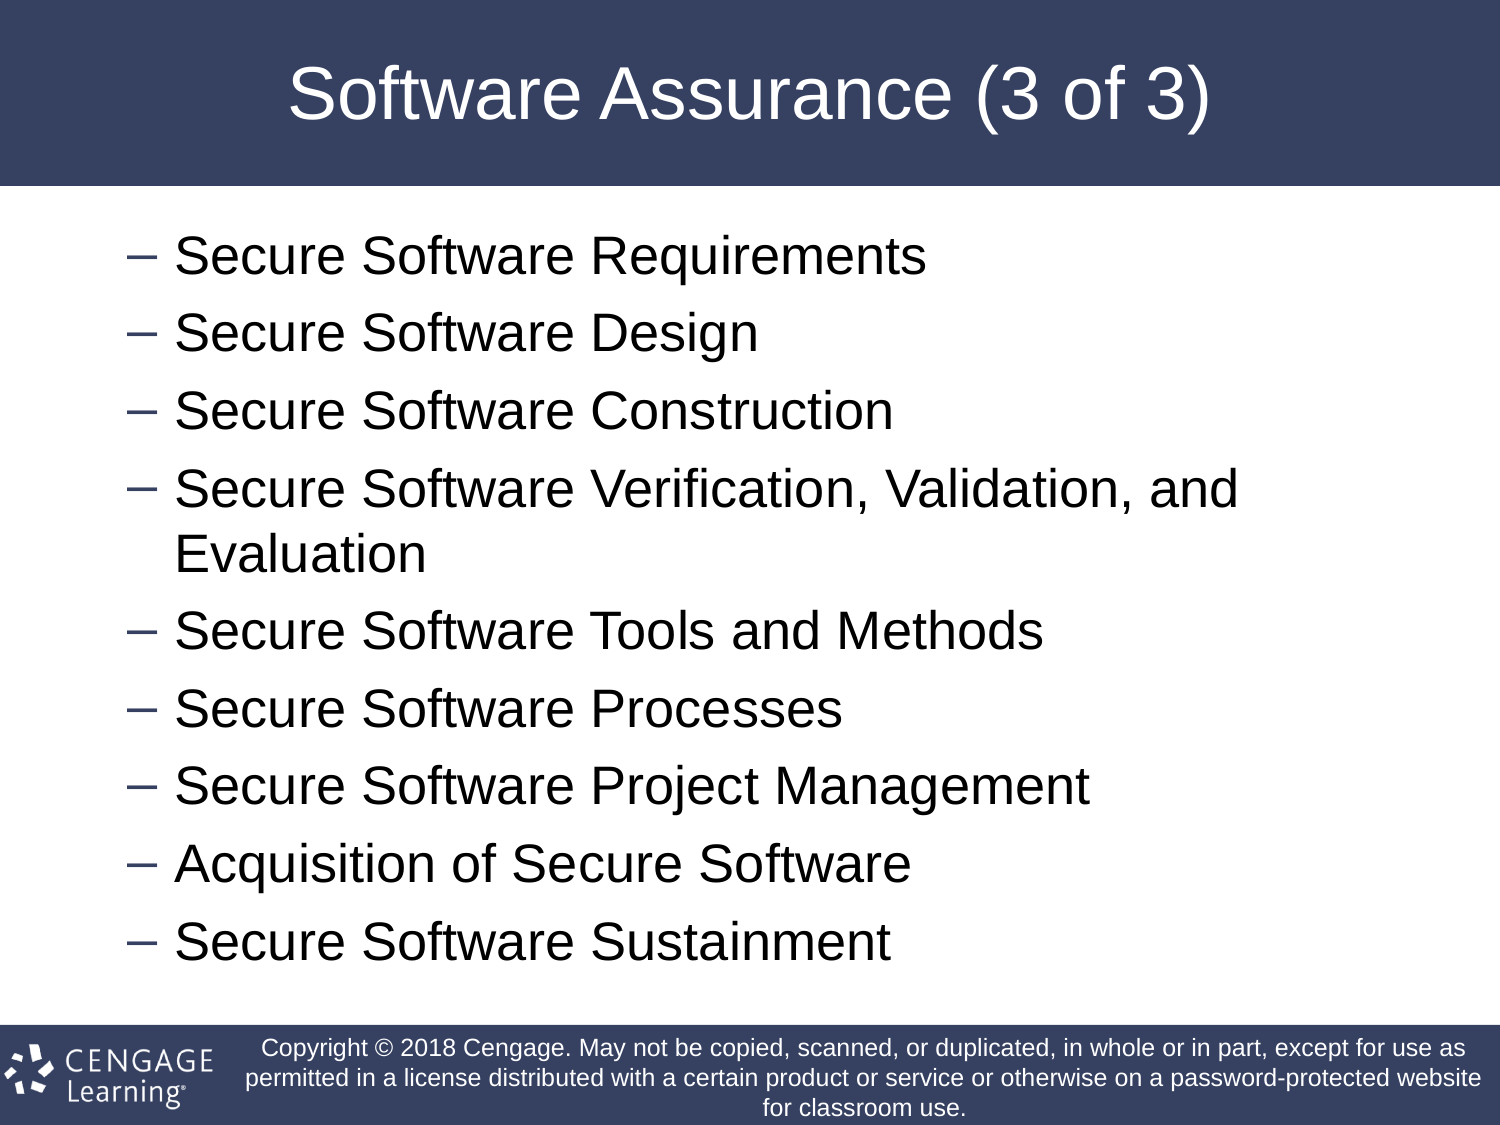

# Software Assurance (3 of 3)
Secure Software Requirements
Secure Software Design
Secure Software Construction
Secure Software Verification, Validation, and Evaluation
Secure Software Tools and Methods
Secure Software Processes
Secure Software Project Management
Acquisition of Secure Software
Secure Software Sustainment